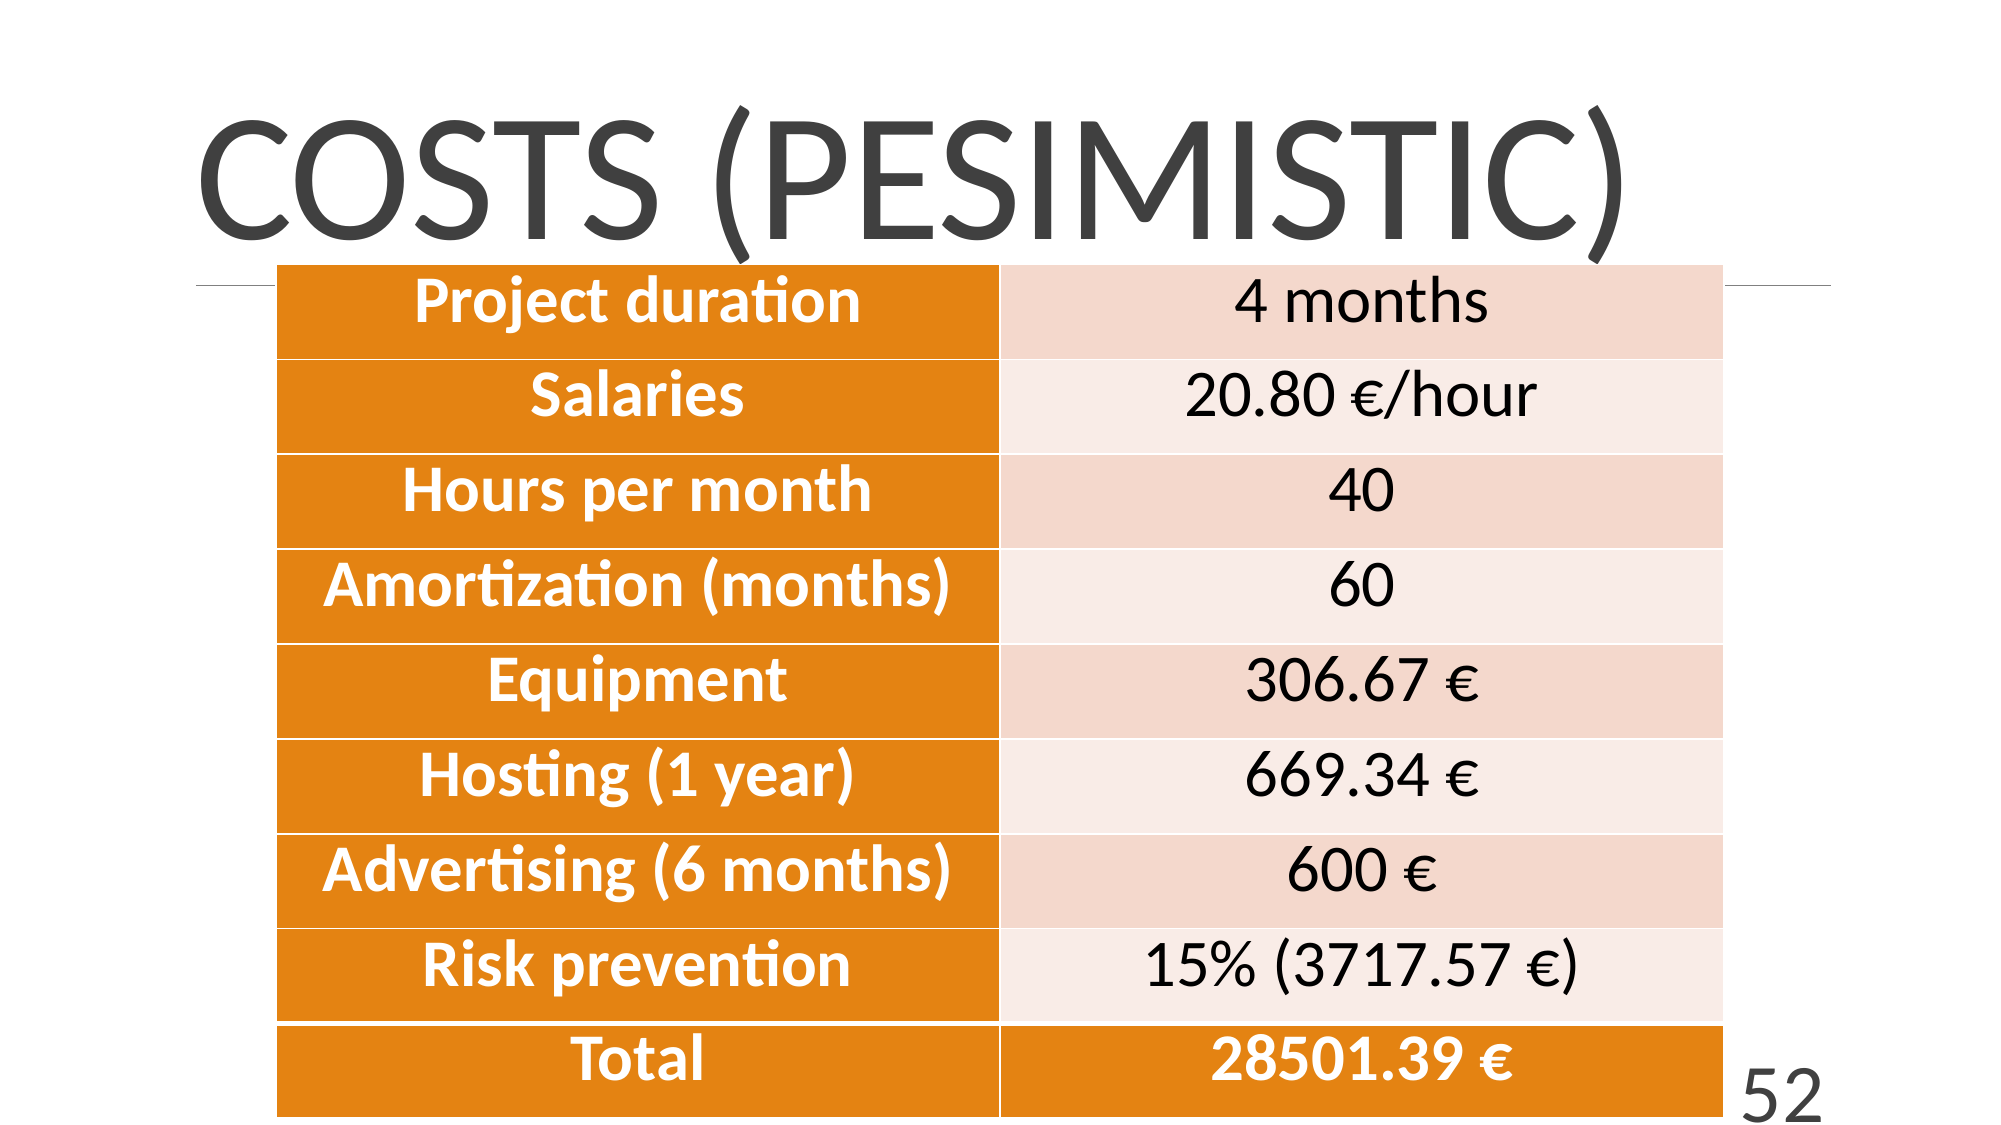

# COSTS (PESIMISTIC)
| Project duration | 4 months |
| --- | --- |
| Salaries | 20.80 €/hour |
| Hours per month | 40 |
| Amortization (months) | 60 |
| Equipment | 306.67 € |
| Hosting (1 year) | 669.34 € |
| Advertising (6 months) | 600 € |
| Risk prevention | 15% (3717.57 €) |
| Total | 28501.39 € |
52